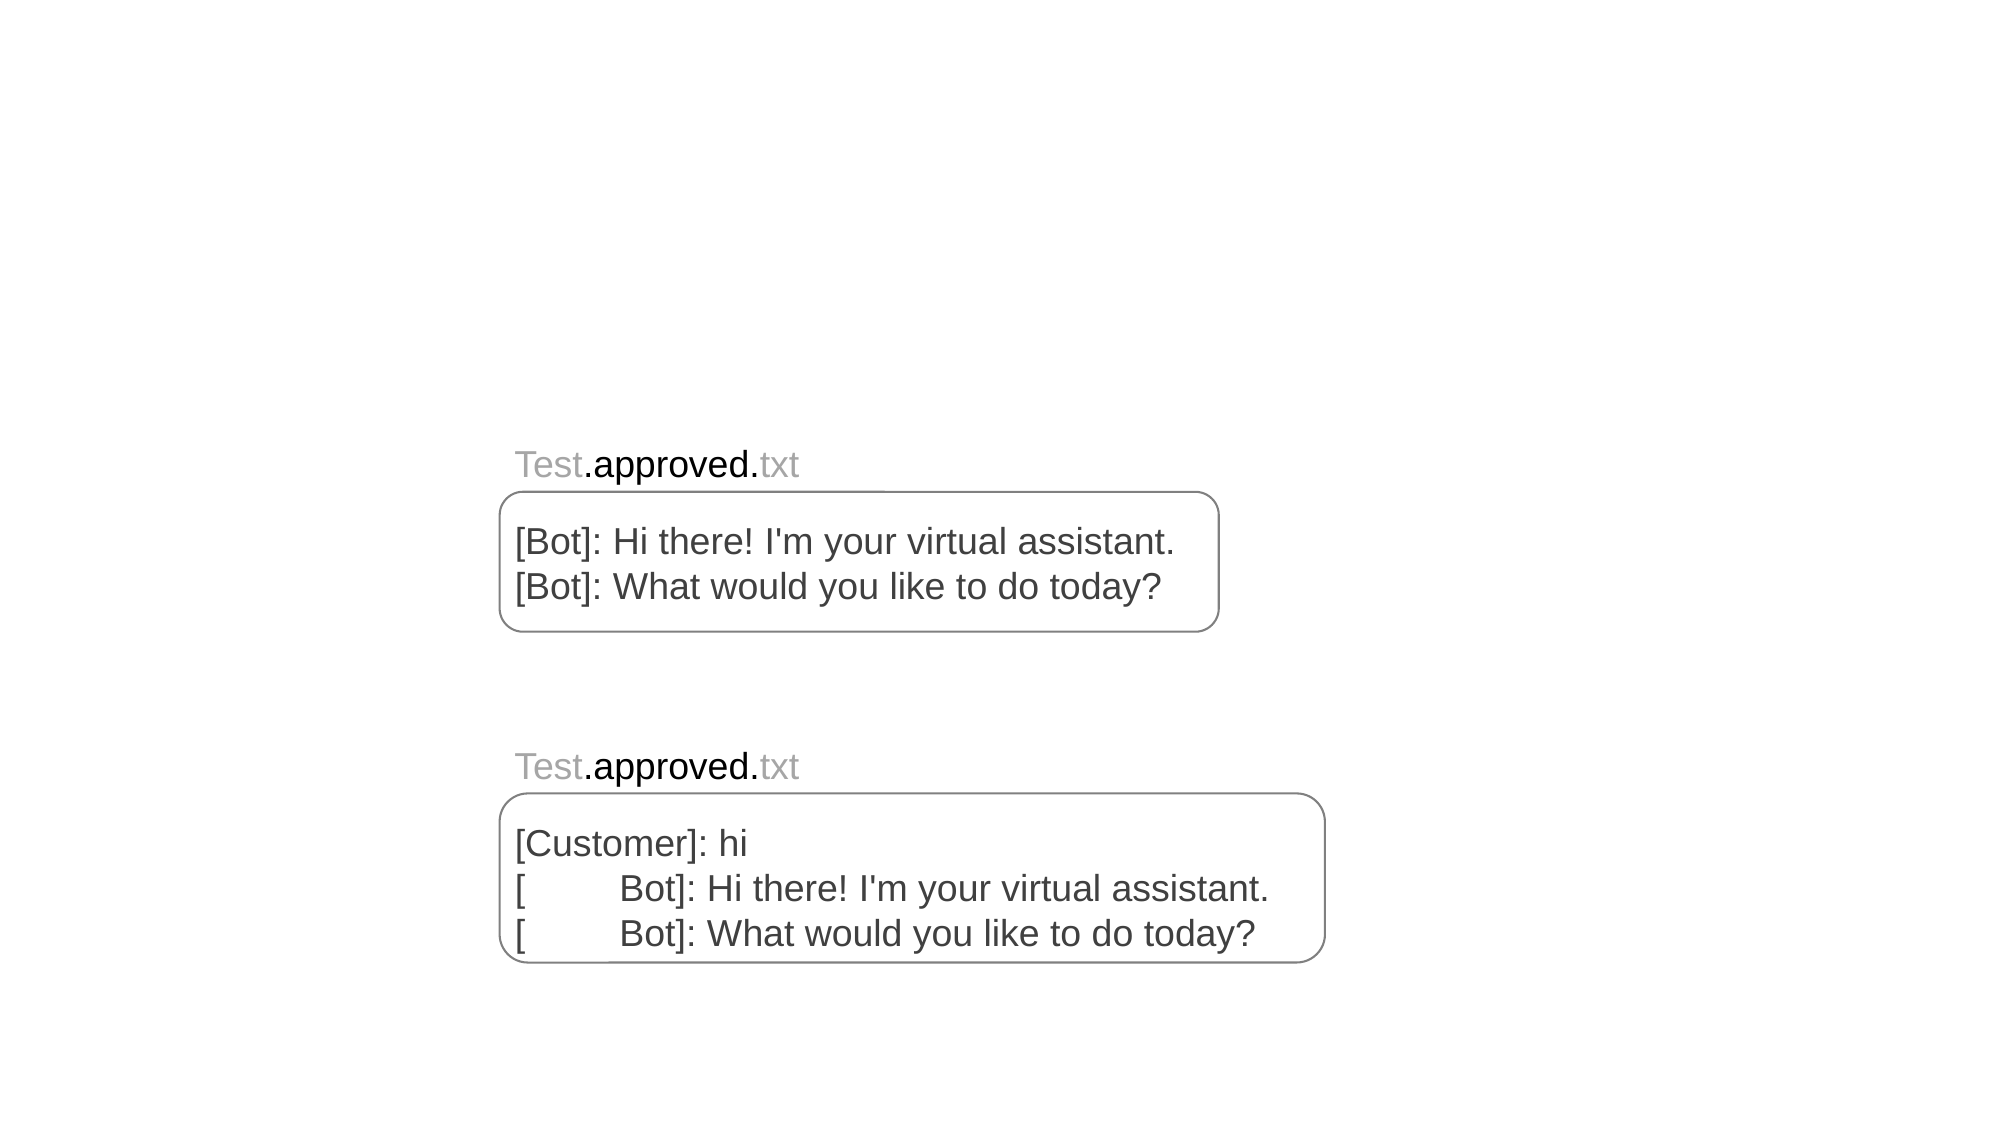

Test.approved.txt

[Bot]: Hi there! I'm your virtual assistant.
[Bot]: What would you like to do today?
Test.approved.txt

[Customer]: hi
[         Bot]: Hi there! I'm your virtual assistant.
[         Bot]: What would you like to do today?